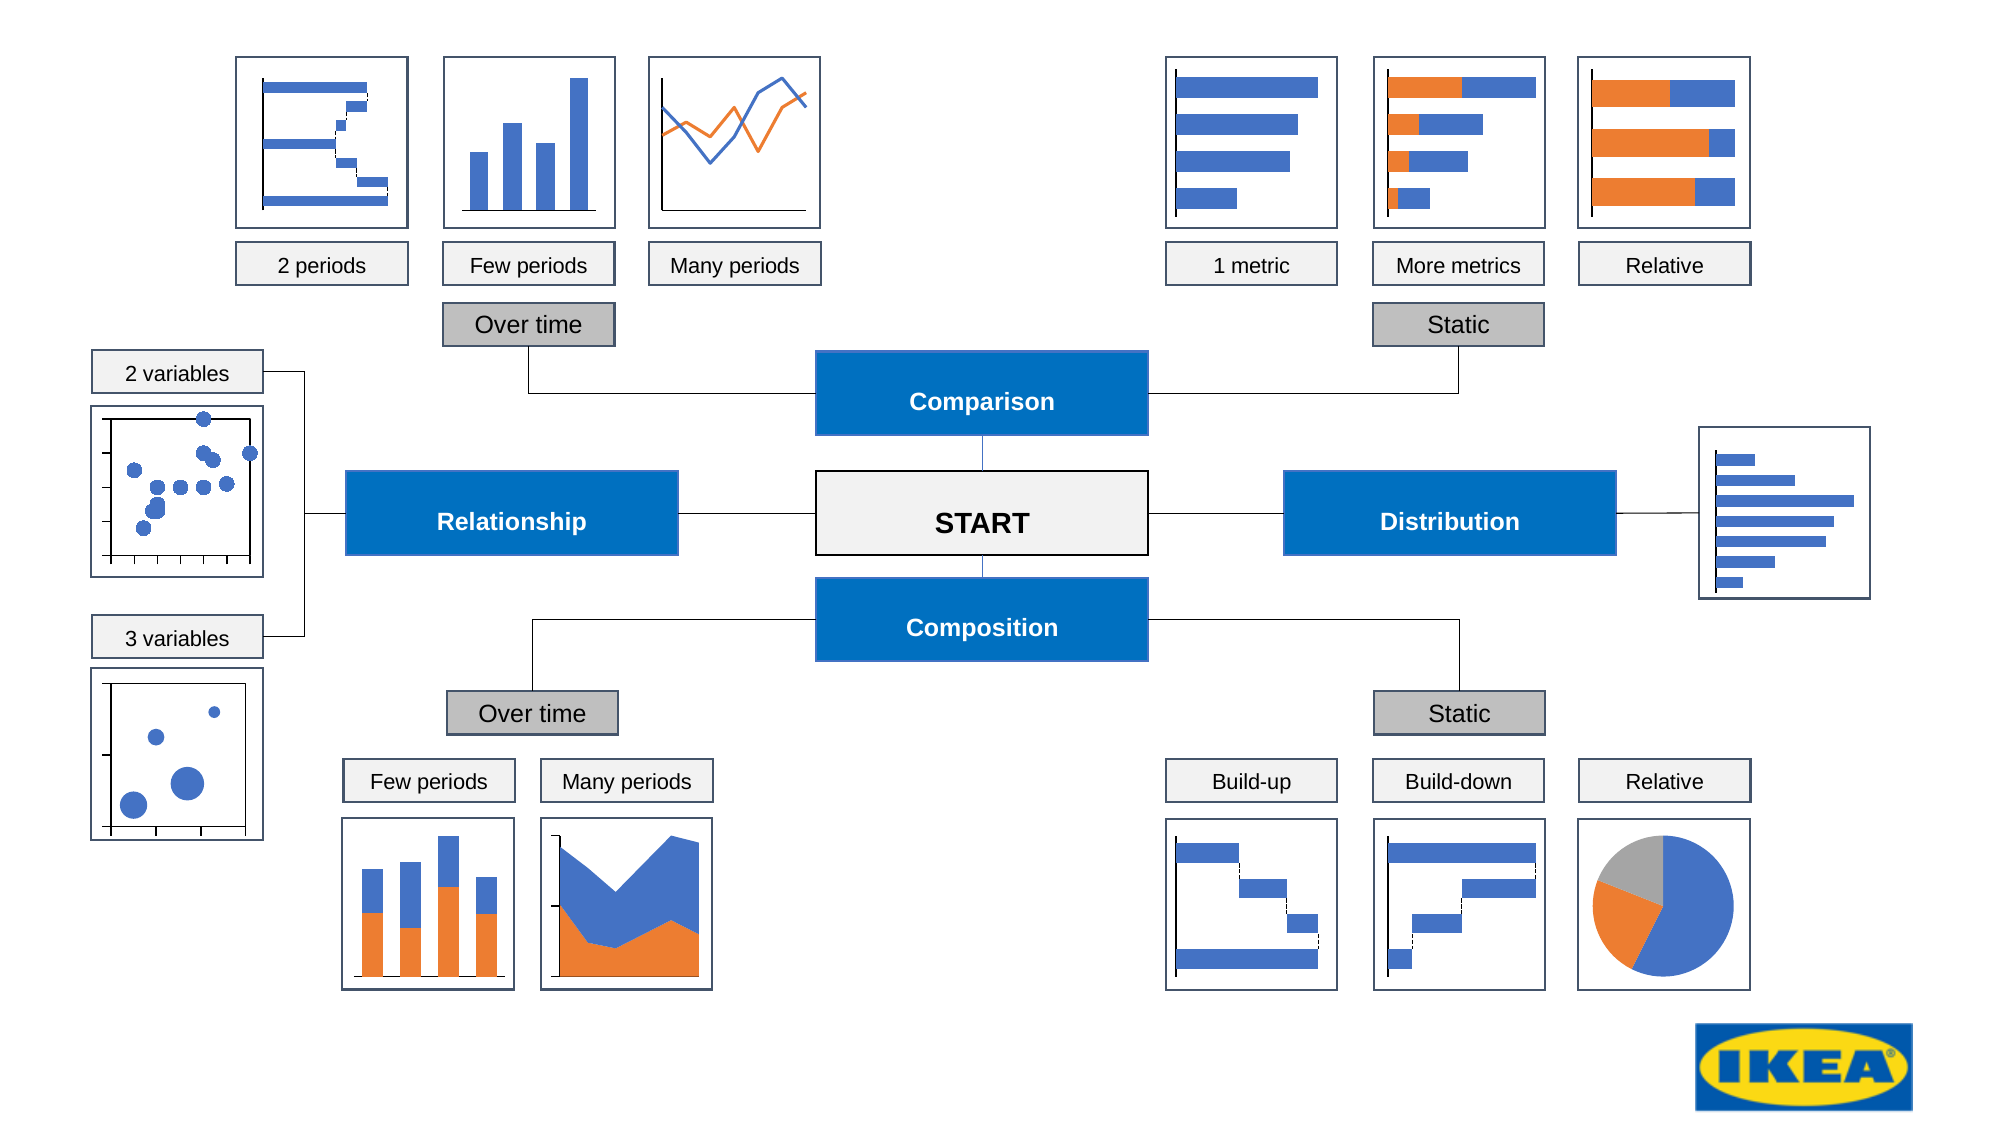

### Chart

| Category |  |
|---|---|

### Chart

| Category |  |  |
|---|---|---|

### Chart

| Category |  |  |
|---|---|---|

### Chart

| Category |  |  |
|---|---|---|

### Chart

| Category |  |
|---|---|

### Chart

| Category |  |  |
|---|---|---|
2 periods
Few periods
Many periods
1 metric
More metrics
Relative
Over time
Static
2 variables
Comparison

### Chart

| Category |  |
|---|---|

### Chart

| Category |  |
|---|---|
Relationship
START
Distribution
Composition
3 variables

### Chart

| Category |  |
|---|---|
Over time
Static
Few periods
Many periods
Build-up
Build-down
Relative

### Chart

| Category |  |  |
|---|---|---|

### Chart

| Category |  |  |
|---|---|---|

### Chart

| Category |  |  |
|---|---|---|

### Chart

| Category |  |  |
|---|---|---|

### Chart

| Category |  |
|---|---|